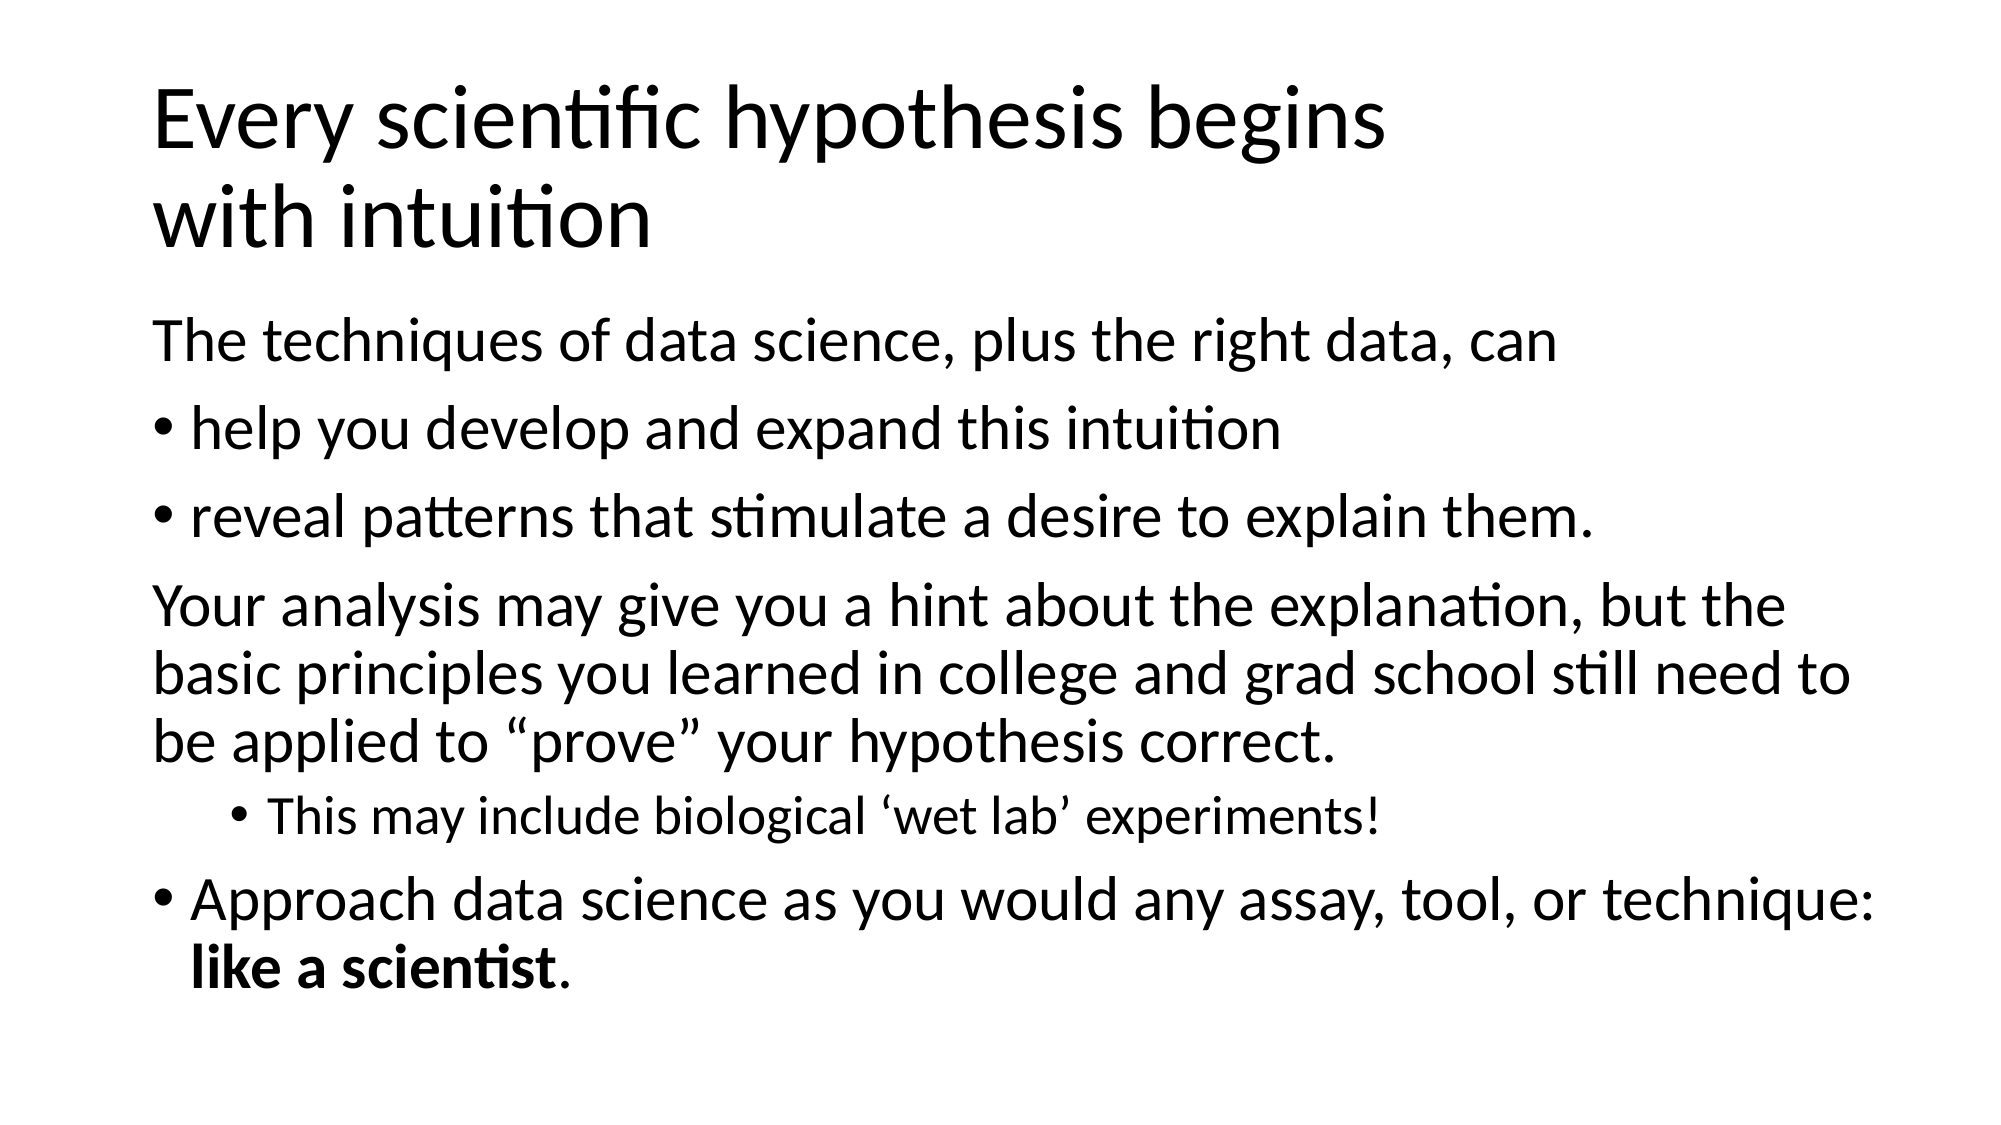

# Every scientific hypothesis begins with intuition
The techniques of data science, plus the right data, can
help you develop and expand this intuition
reveal patterns that stimulate a desire to explain them.
Your analysis may give you a hint about the explanation, but the basic principles you learned in college and grad school still need to be applied to “prove” your hypothesis correct.
This may include biological ‘wet lab’ experiments!
Approach data science as you would any assay, tool, or technique:
like a scientist.